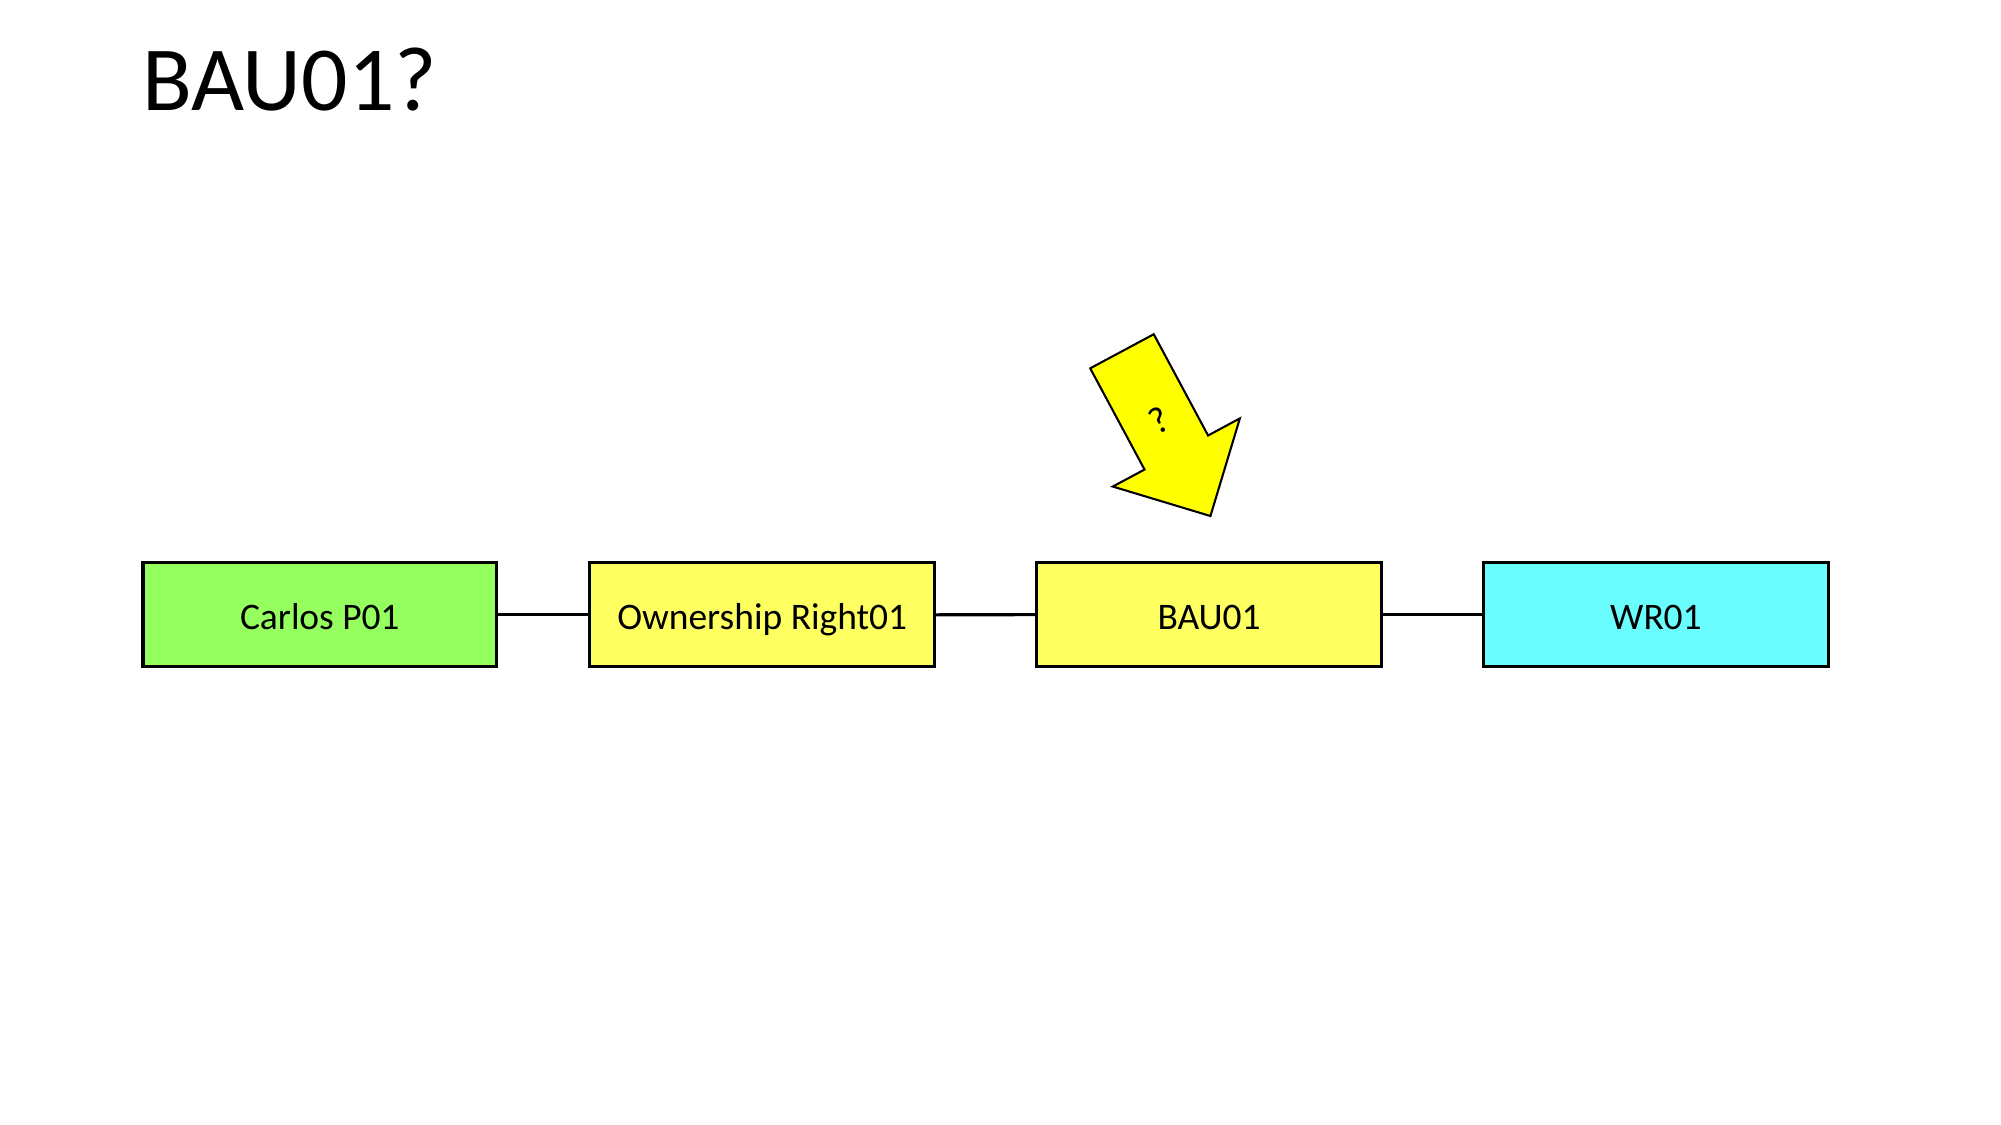

BAU01?
?
BAU01
WR01
Carlos P01
Ownership Right01